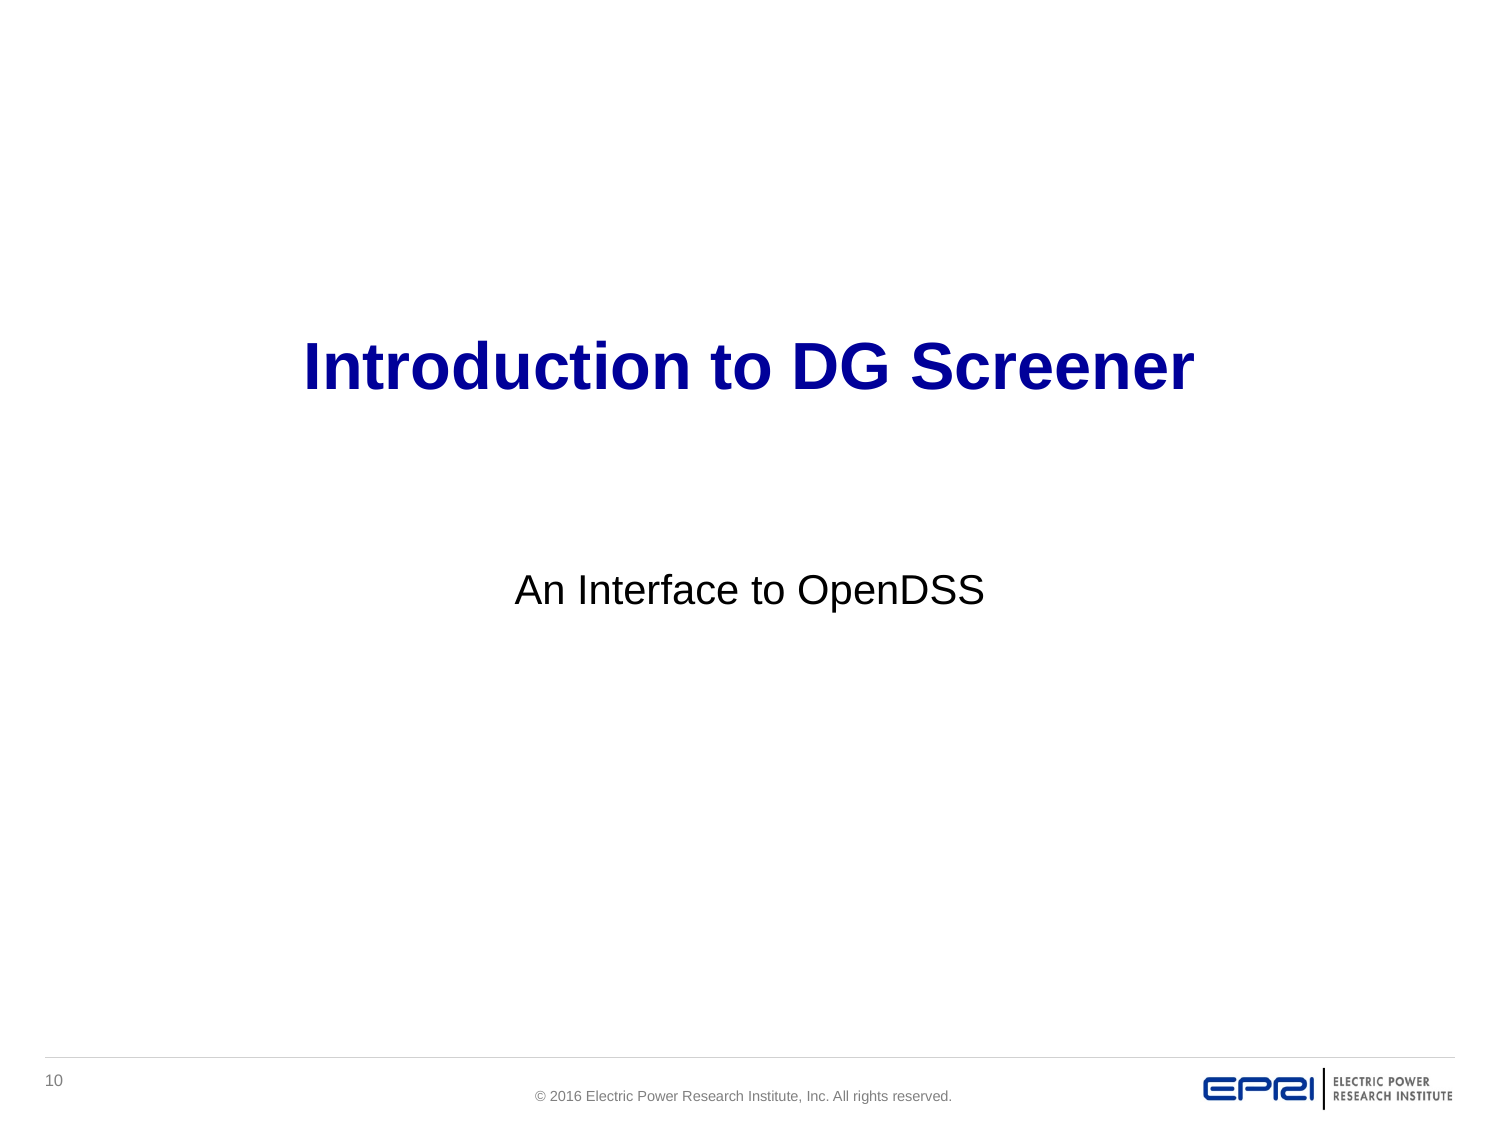

# Introduction to DG Screener
An Interface to OpenDSS